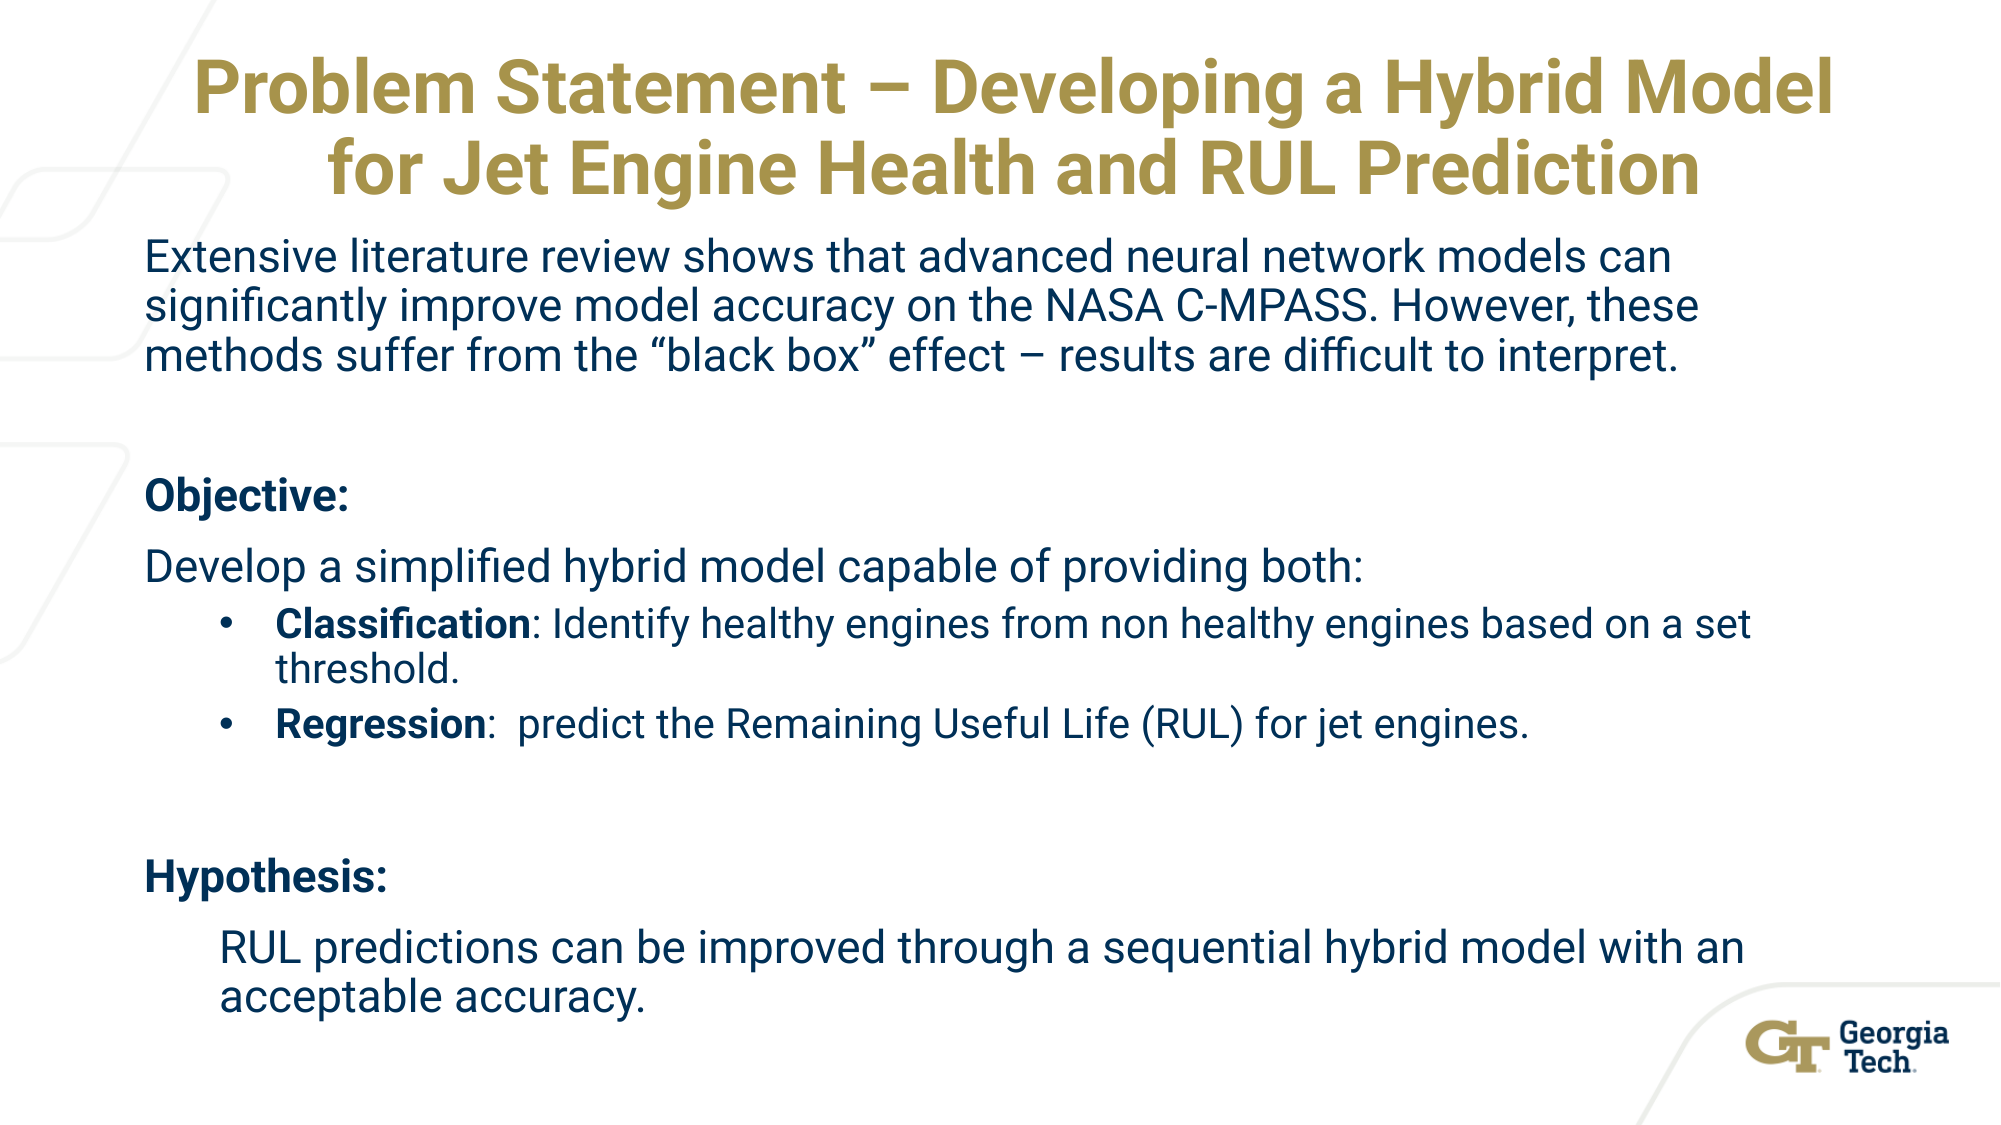

# Problem Statement – Developing a Hybrid Model for Jet Engine Health and RUL Prediction
Extensive literature review shows that advanced neural network models can significantly improve model accuracy on the NASA C-MPASS. However, these methods suffer from the “black box” effect – results are difficult to interpret.

Objective:
Develop a simplified hybrid model capable of providing both:
Classification: Identify healthy engines from non healthy engines based on a set threshold.
Regression:  predict the Remaining Useful Life (RUL) for jet engines.

Hypothesis:
RUL predictions can be improved through a sequential hybrid model with an acceptable accuracy.